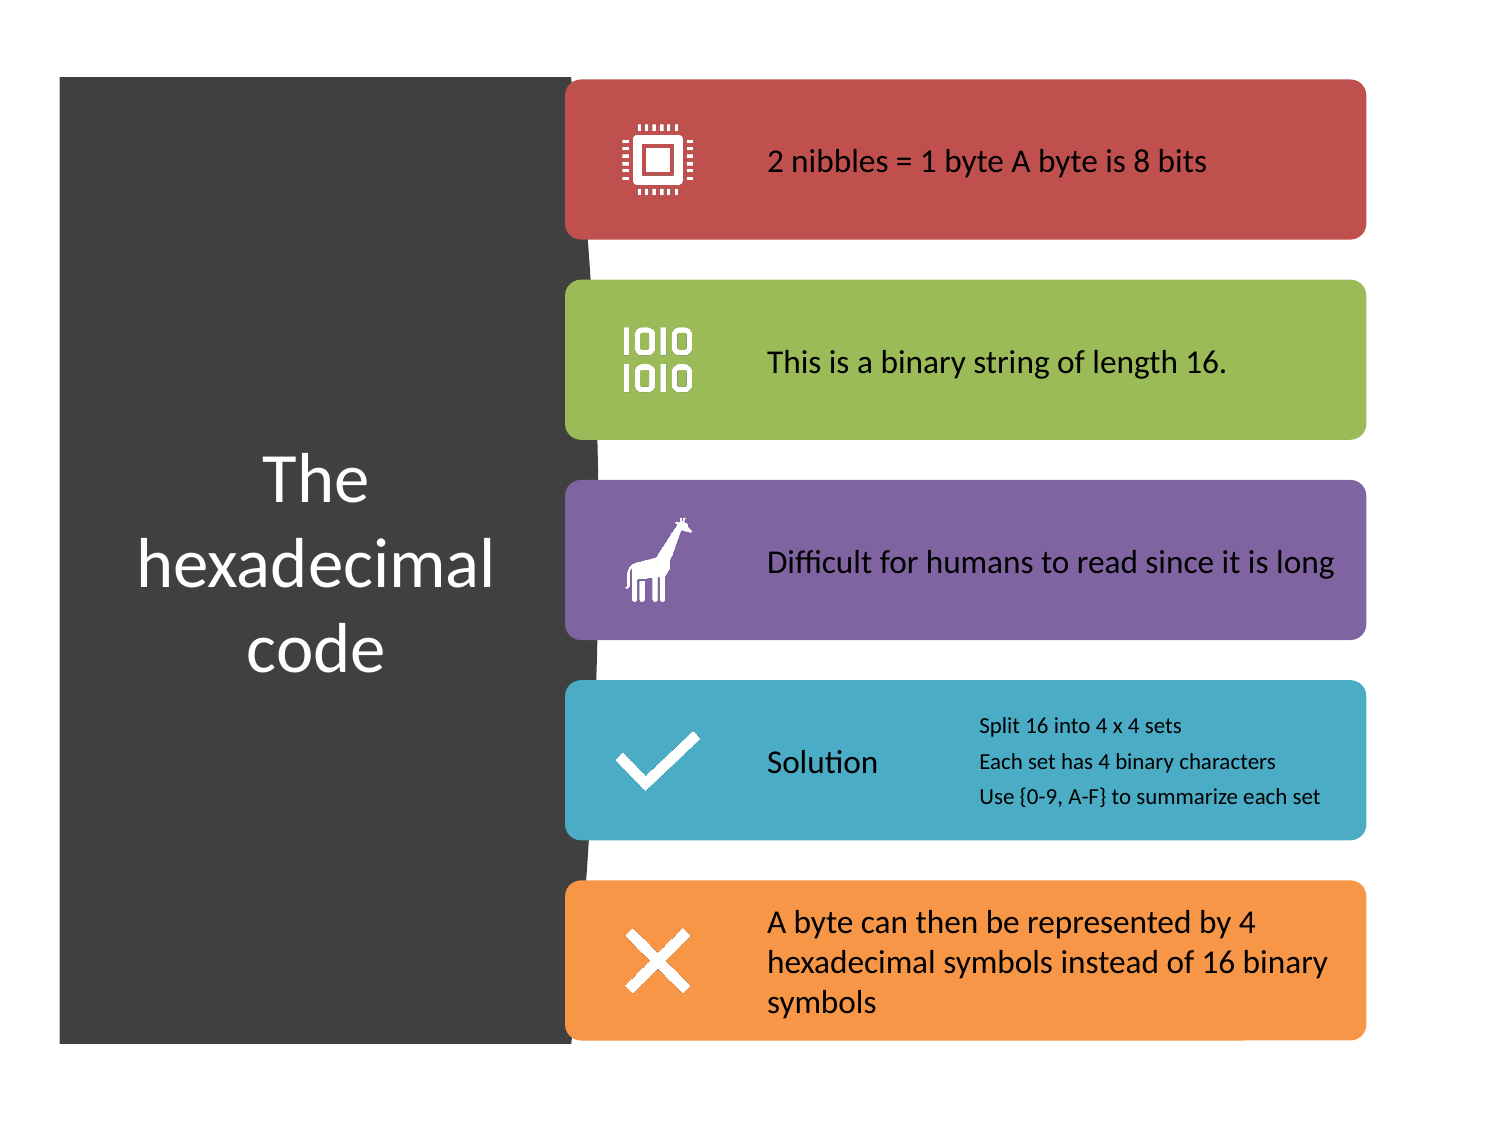

2 nibbles = 1 byte A byte is 8 bits
This is a binary string of length 16.
Difficult for humans to read since it is long
Solution
Split 16 into 4 x 4 sets
Each set has 4 binary characters
Use {0-9, A-F} to summarize each set
A byte can then be represented by 4 hexadecimal symbols instead of 16 binary symbols

# The hexadecimal code